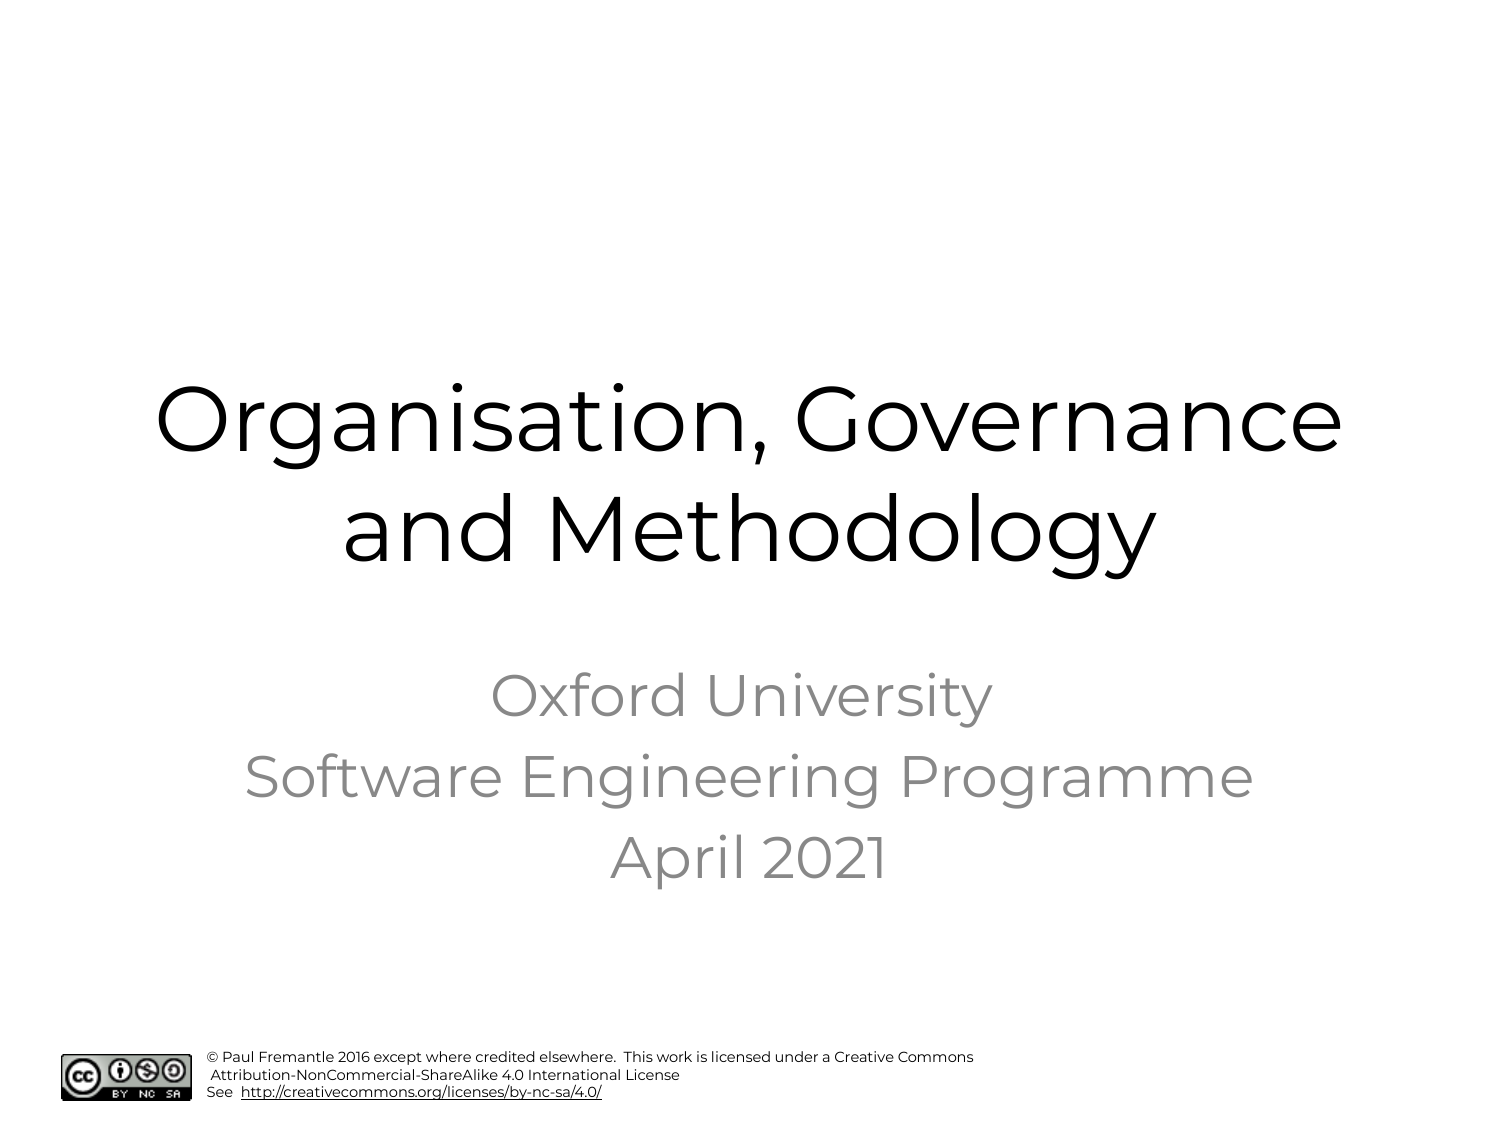

# Organisation, Governance and Methodology
Oxford University
Software Engineering Programme
April 2021